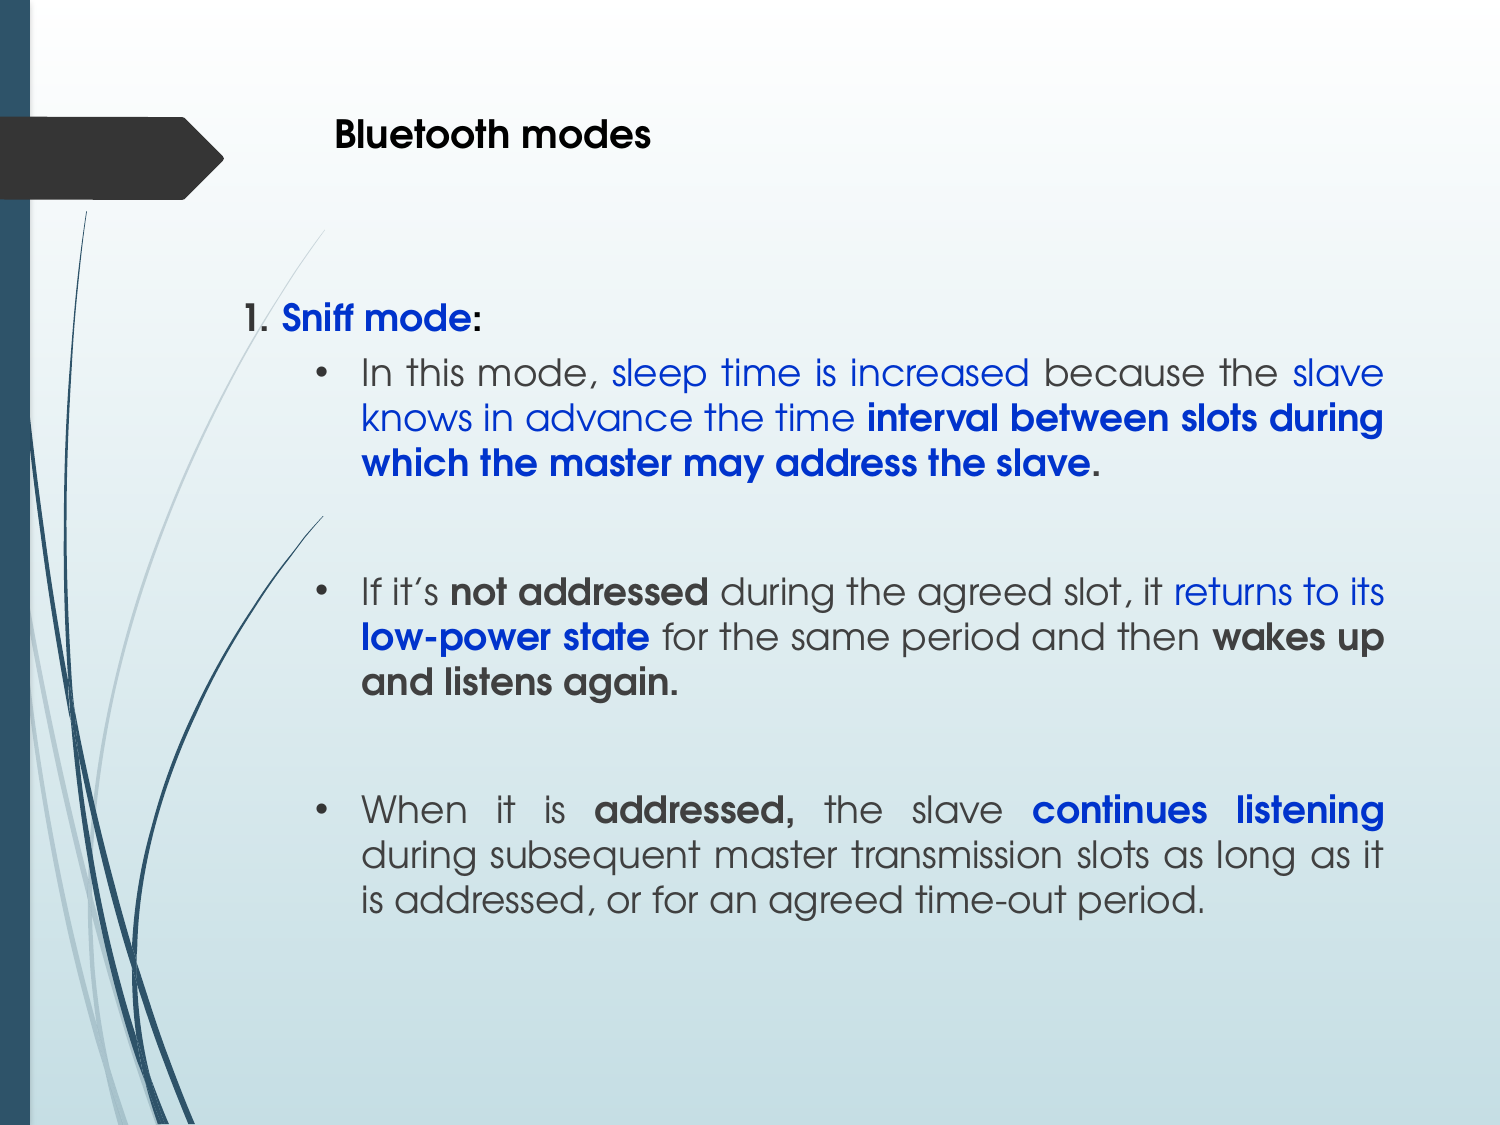

# Bluetooth modes

Sniff mode:
In this mode, sleep time is increased because the slave knows in advance the time interval between slots during which the master may address the slave.

If it’s not addressed during the agreed slot, it returns to its low-power state for the same period and then wakes up and listens again.

When it is addressed, the slave continues listening during subsequent master transmission slots as long as it is addressed, or for an agreed time-out period.